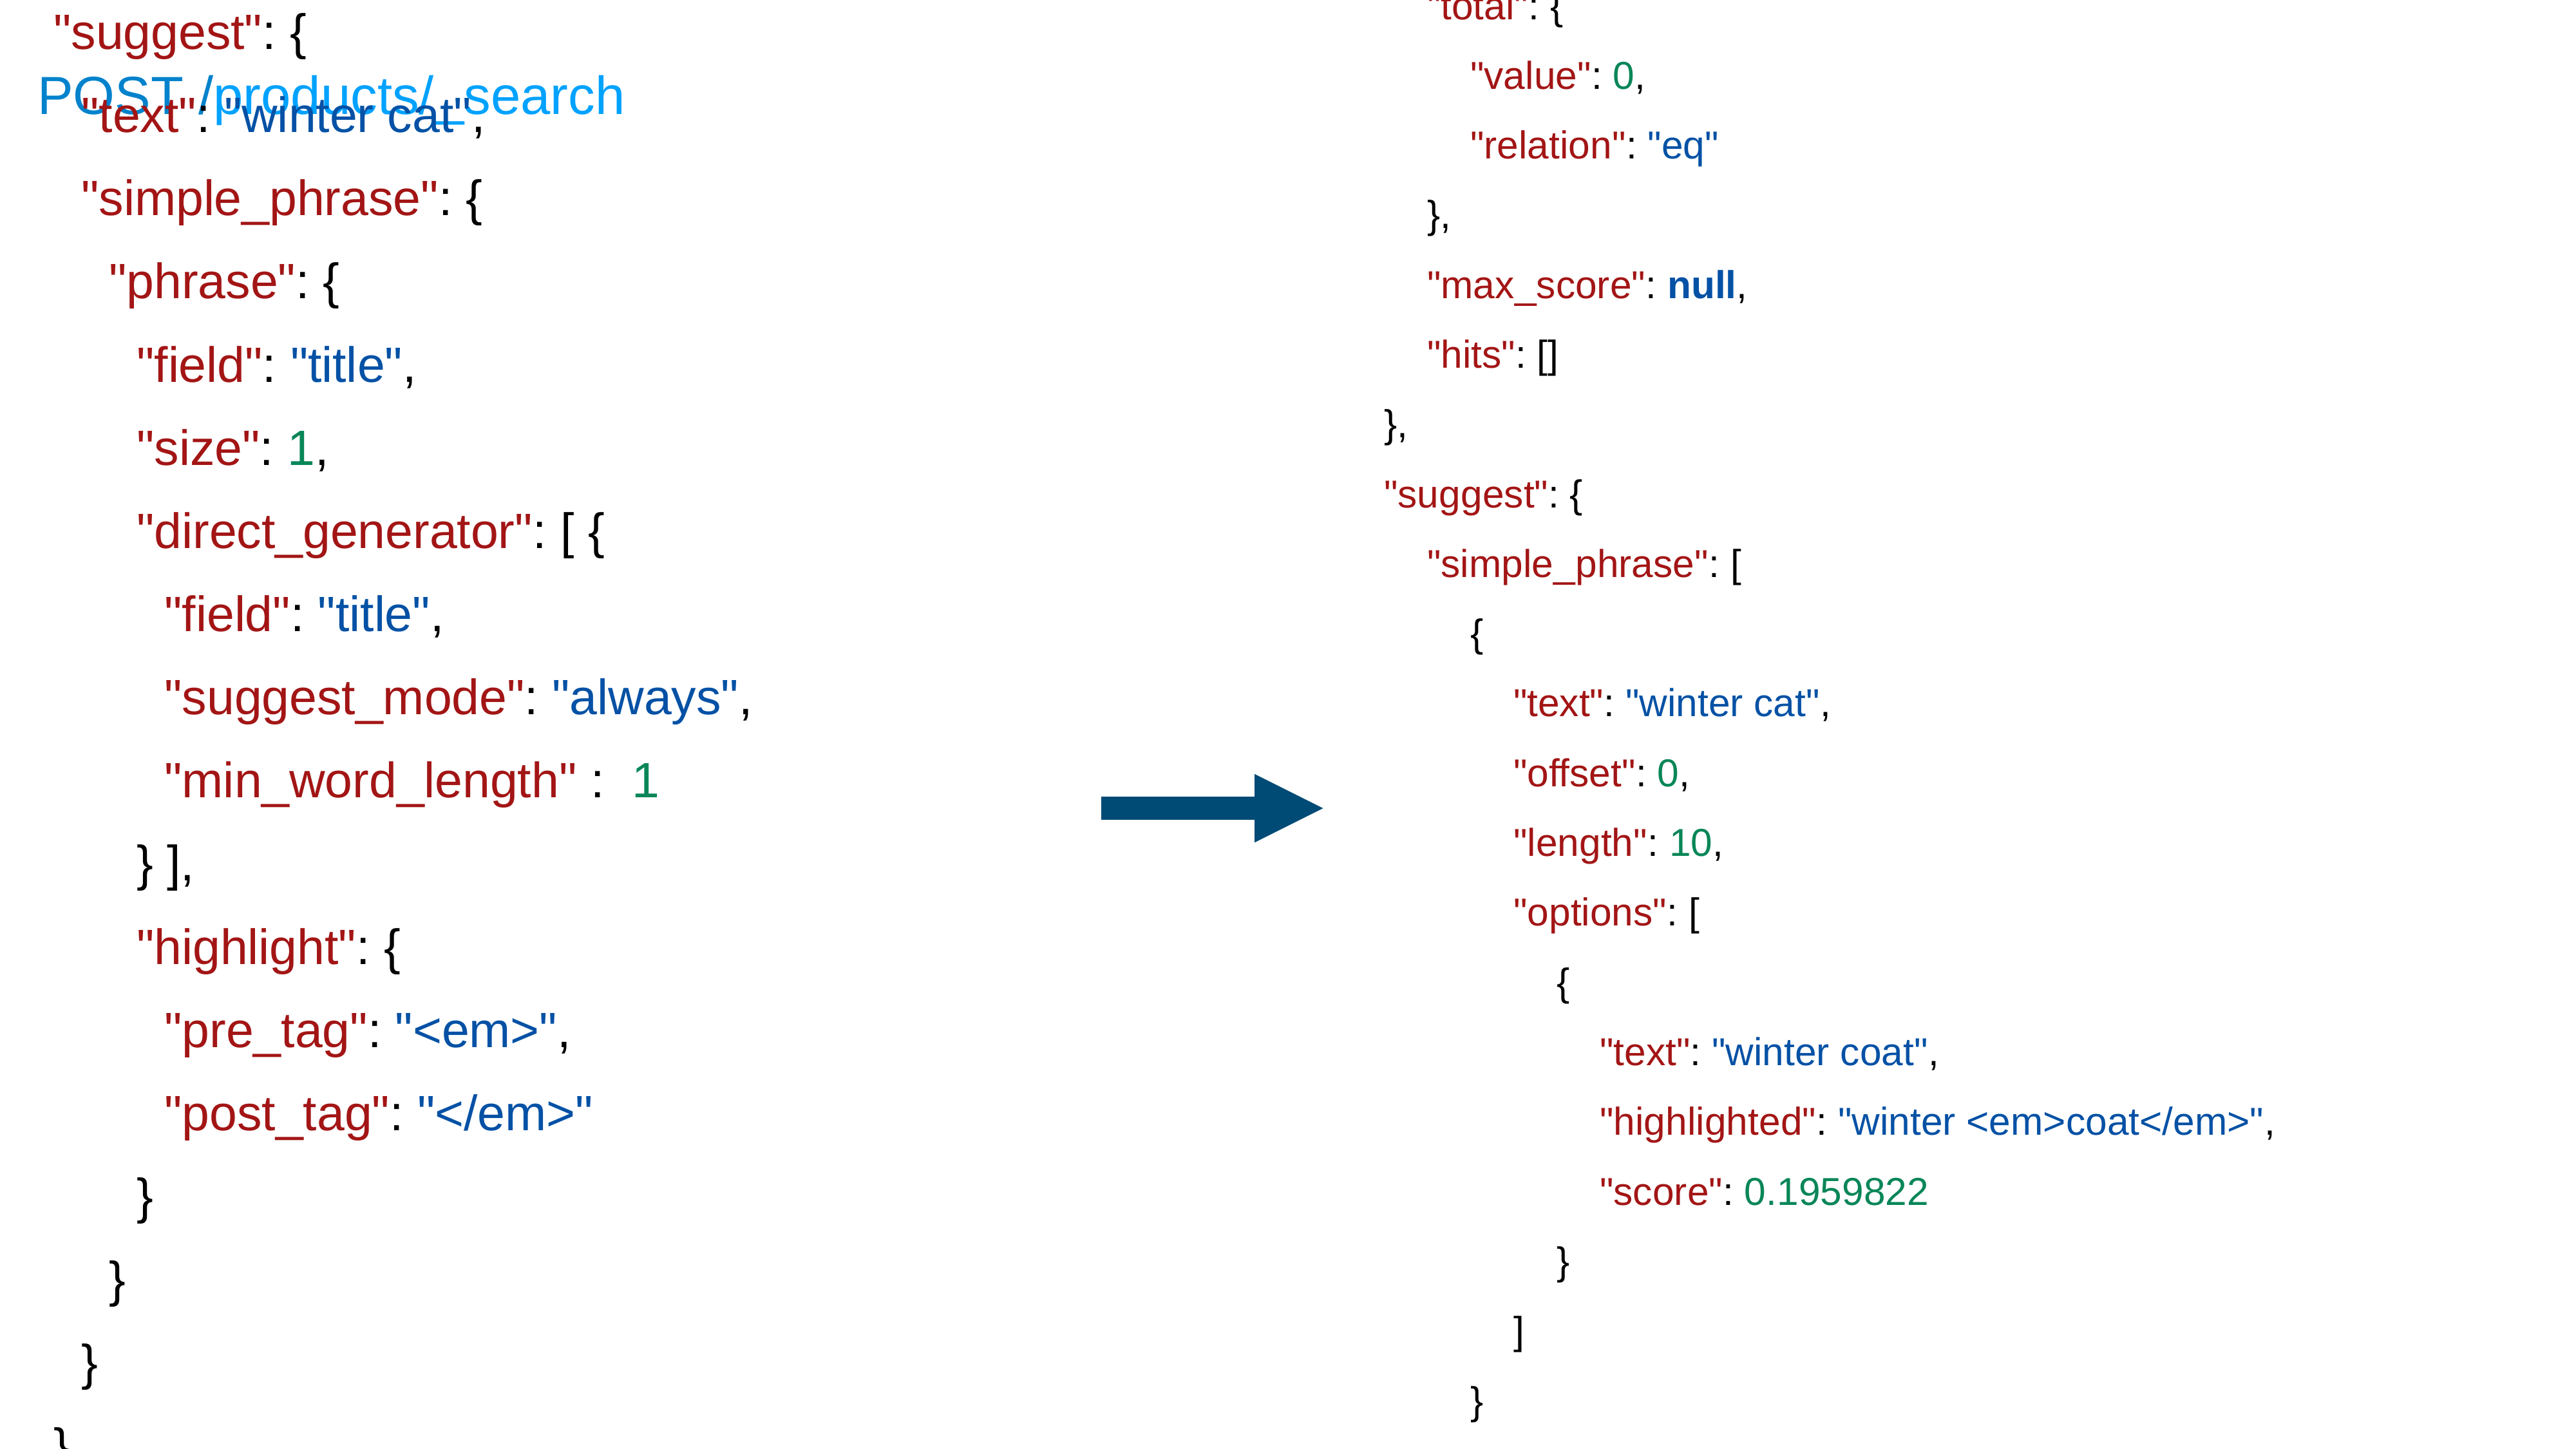

POST /products/_search

{
  "suggest": {
    "text": "winter cat",
    "simple_phrase": {
      "phrase": {
        "field": "title",
        "size": 1,
        "direct_generator": [ {
          "field": "title",
          "suggest_mode": "always",
          "min_word_length" :  1
        } ],
        "highlight": {
          "pre_tag": "<em>",
          "post_tag": "</em>"
        }
      }
    }
  }
}
"hits": {
        "total": {
            "value": 0,
            "relation": "eq"
        },
        "max_score": null,
        "hits": []
    },
    "suggest": {
        "simple_phrase": [
            {
                "text": "winter cat",
                "offset": 0,
                "length": 10,
                "options": [
                    {
                        "text": "winter coat",
                        "highlighted": "winter <em>coat</em>",
                        "score": 0.1959822
                    }
                ]
            }
        ]
    }